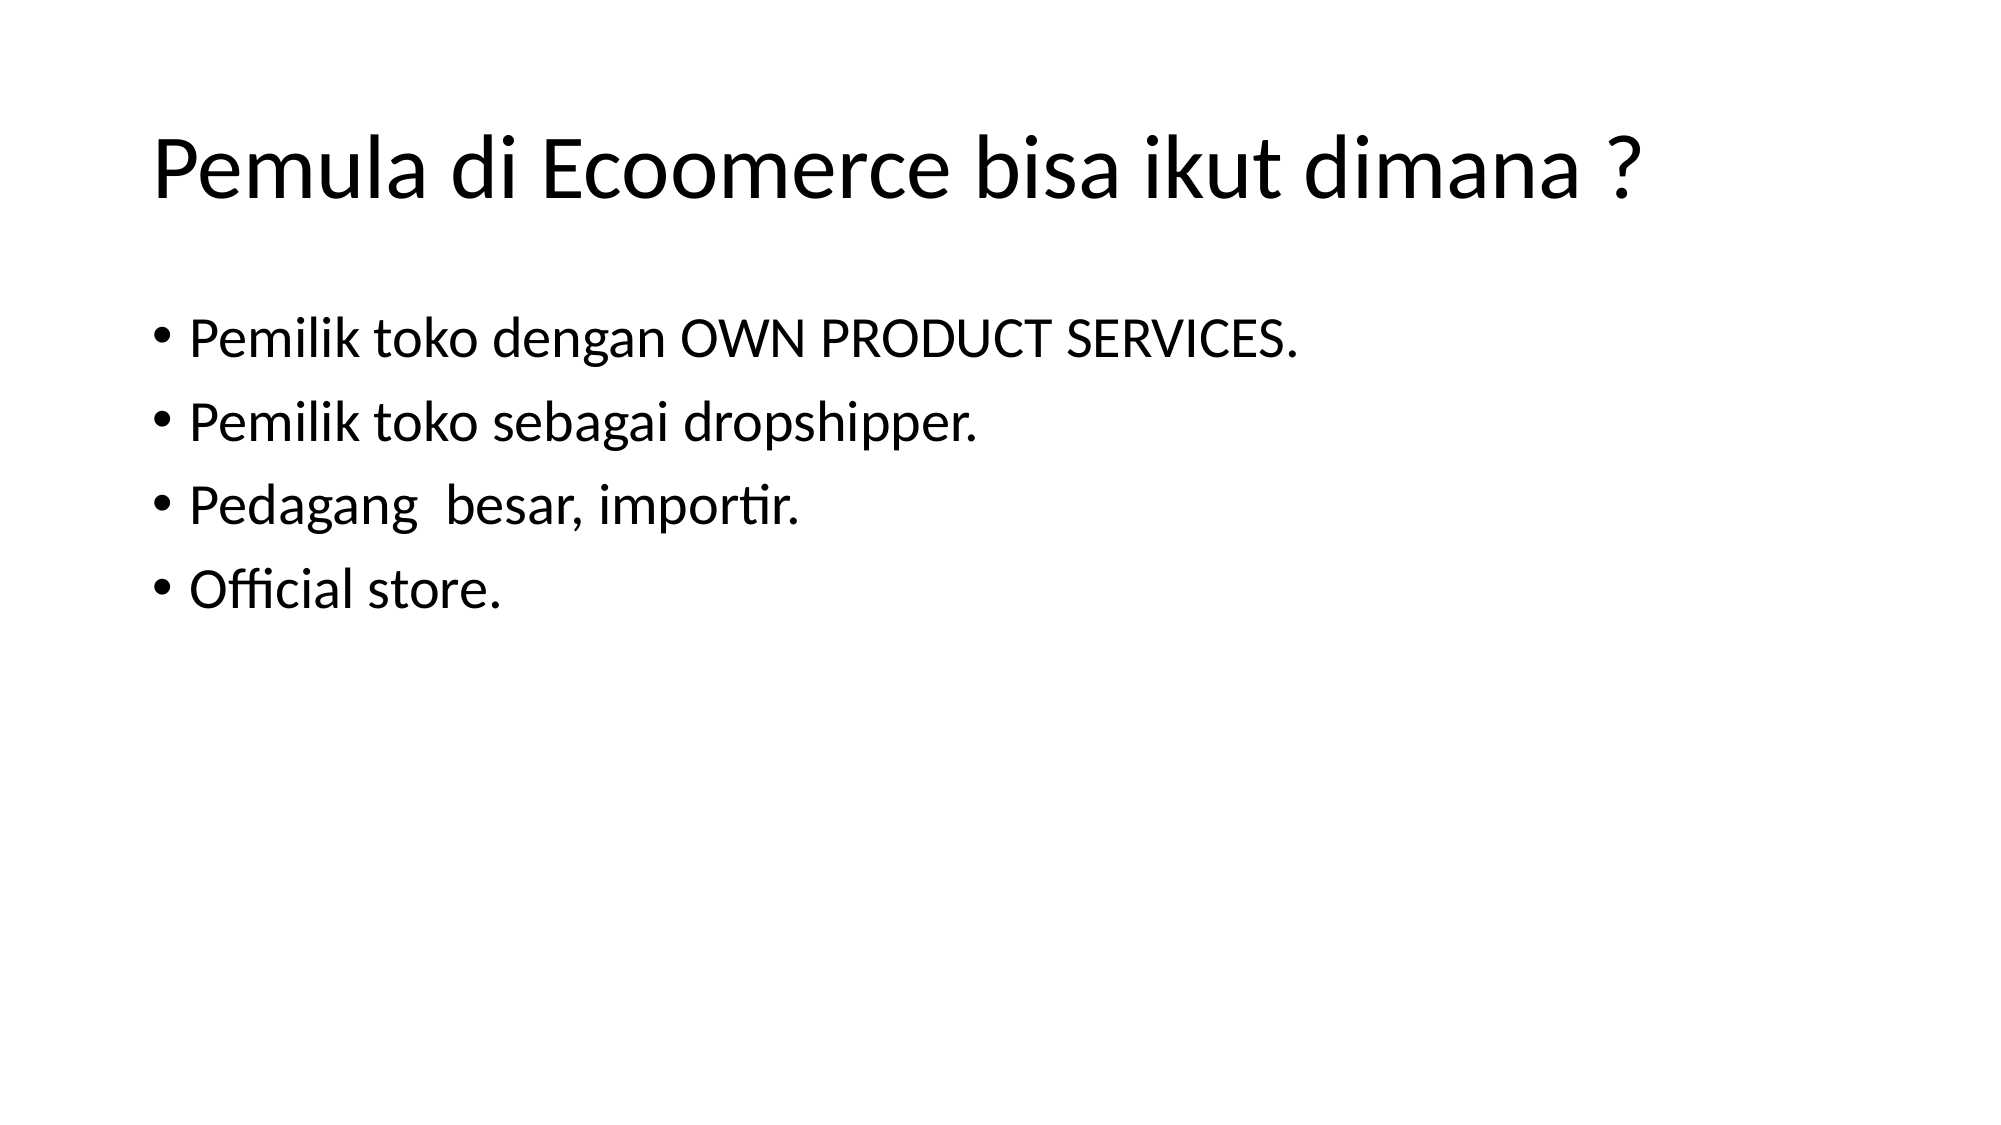

# Pemula di Ecoomerce bisa ikut dimana ?
Pemilik toko dengan OWN PRODUCT SERVICES.
Pemilik toko sebagai dropshipper.
Pedagang  besar, importir.
Official store.